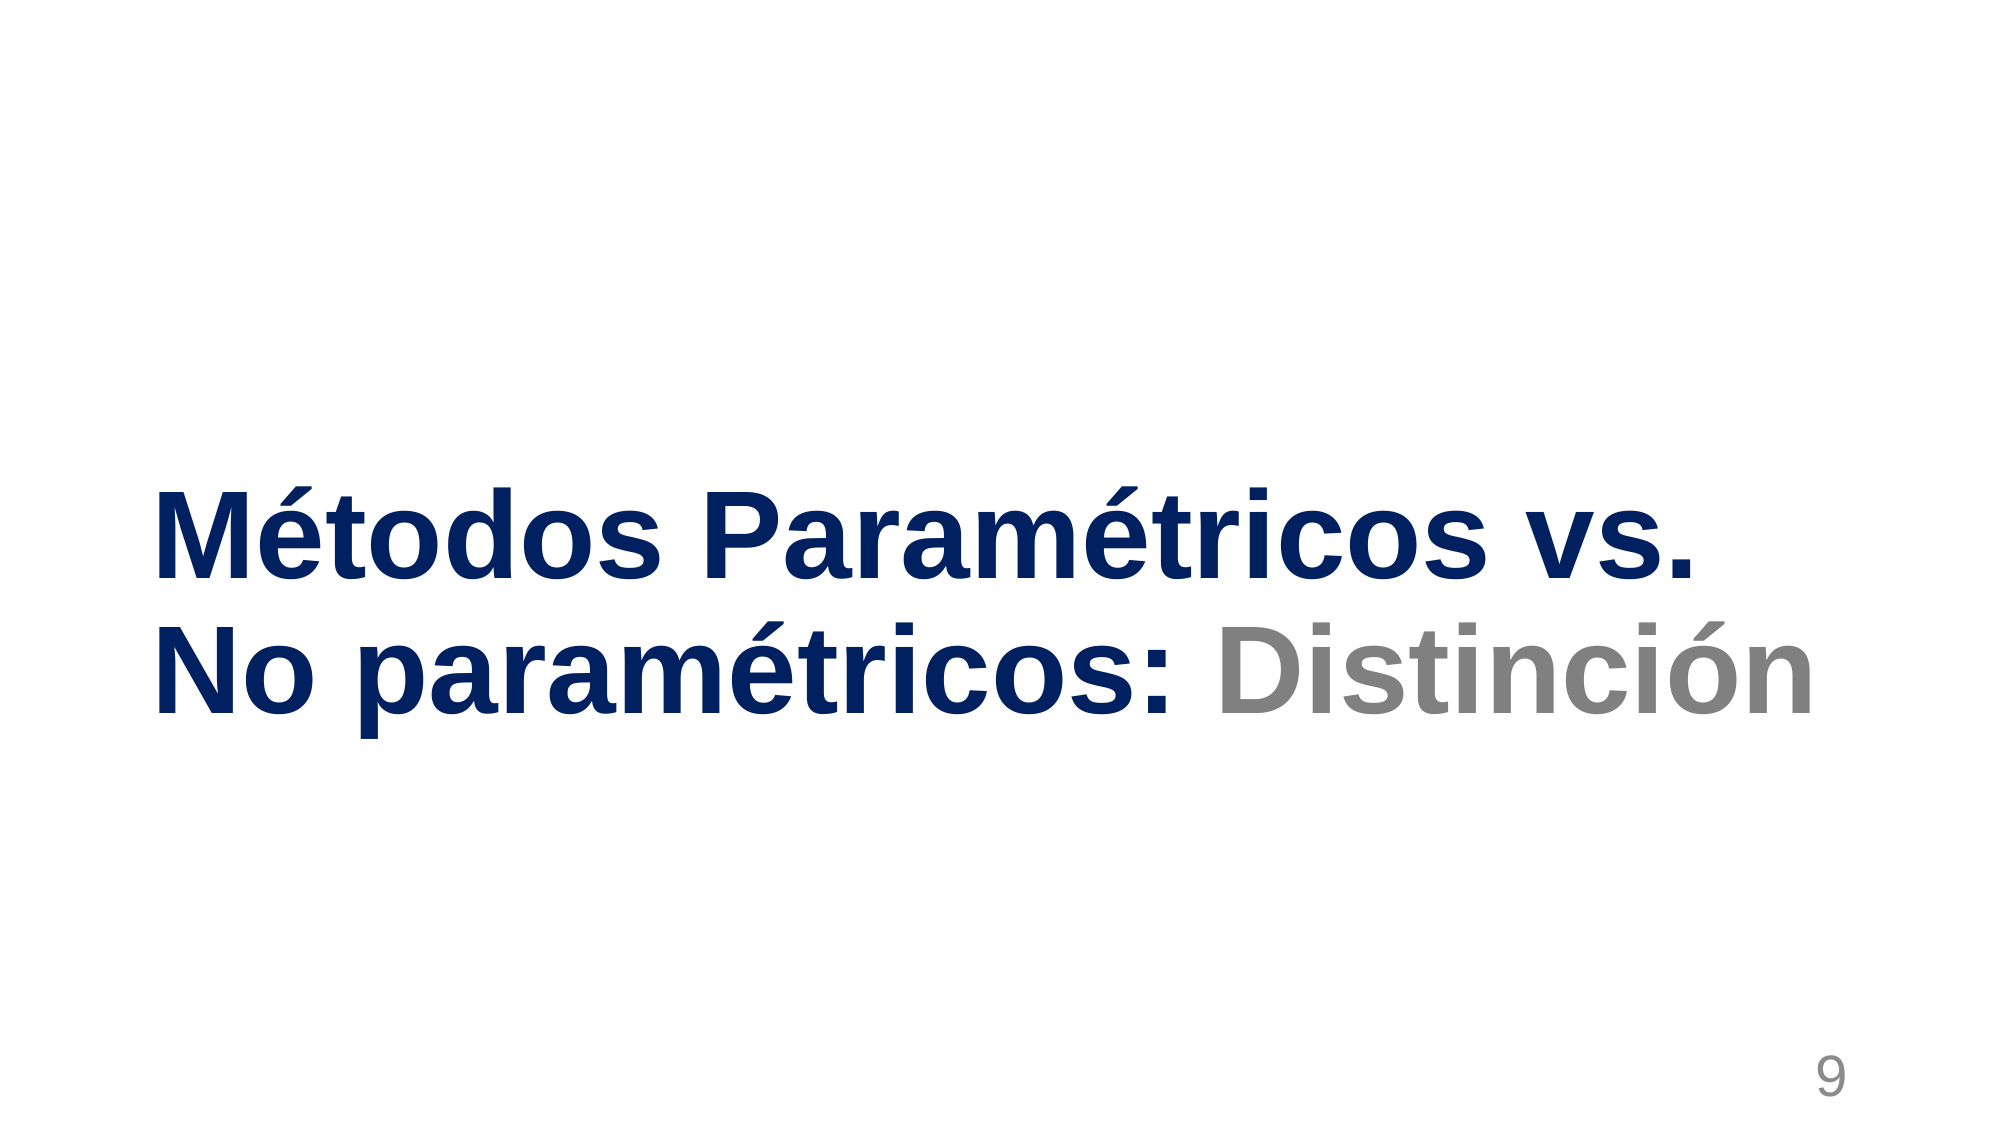

# Métodos Paramétricos vs. No paramétricos: Distinción
9